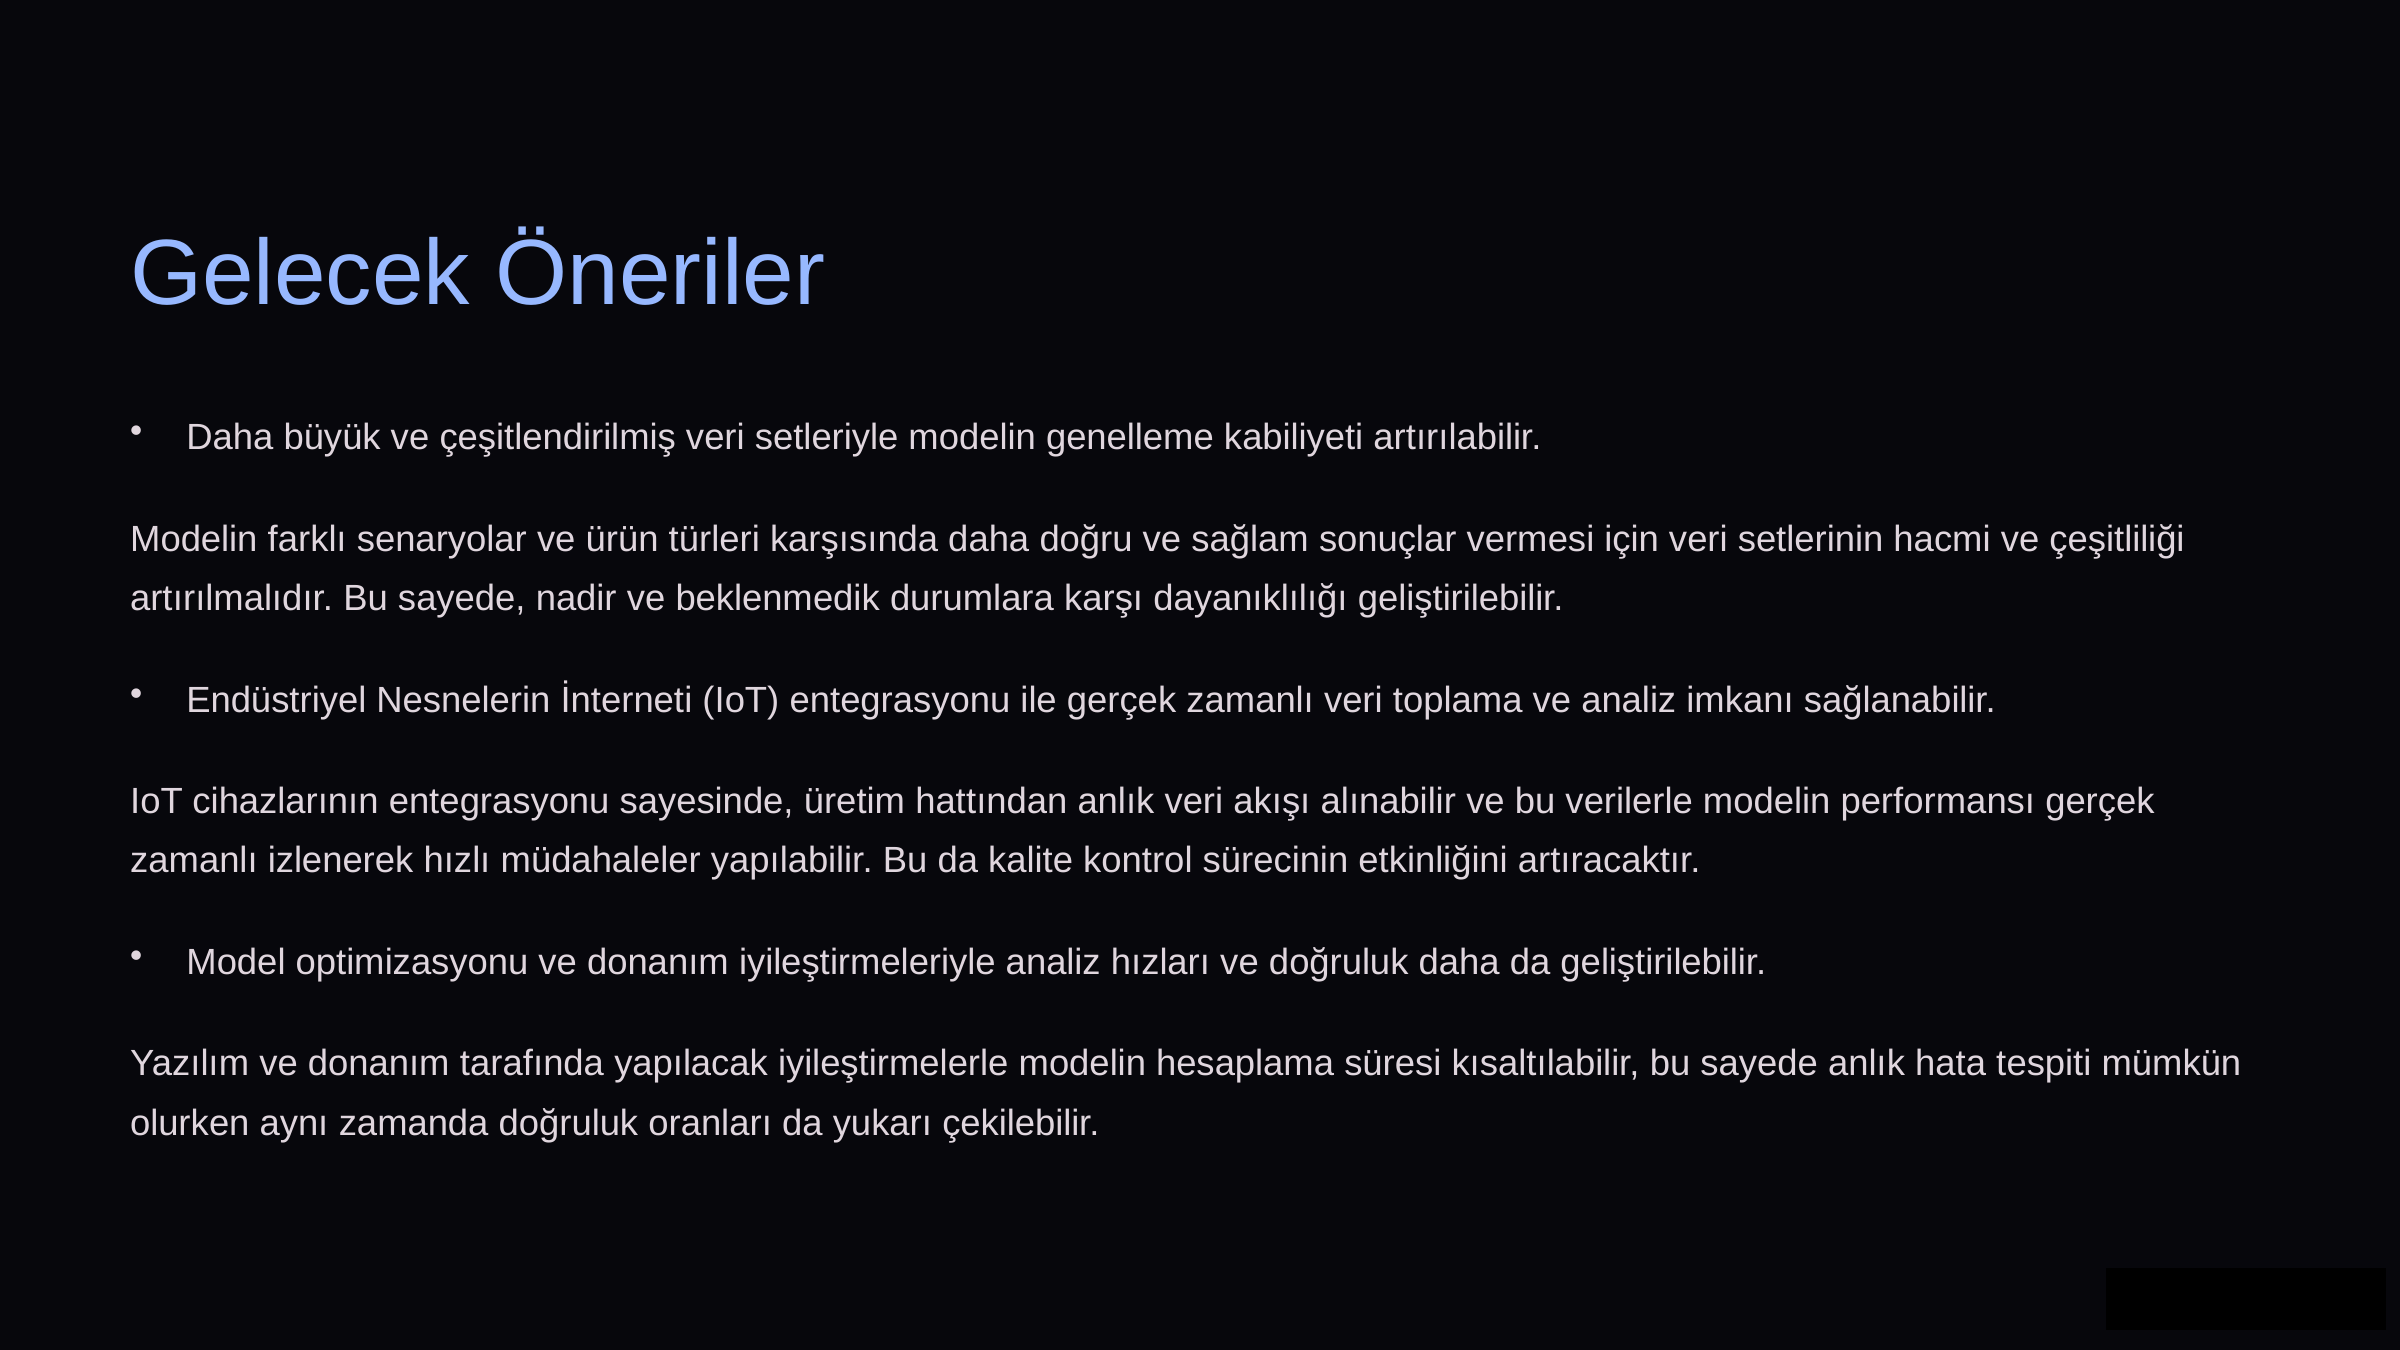

Gelecek Öneriler
Daha büyük ve çeşitlendirilmiş veri setleriyle modelin genelleme kabiliyeti artırılabilir.
Modelin farklı senaryolar ve ürün türleri karşısında daha doğru ve sağlam sonuçlar vermesi için veri setlerinin hacmi ve çeşitliliği artırılmalıdır. Bu sayede, nadir ve beklenmedik durumlara karşı dayanıklılığı geliştirilebilir.
Endüstriyel Nesnelerin İnterneti (IoT) entegrasyonu ile gerçek zamanlı veri toplama ve analiz imkanı sağlanabilir.
IoT cihazlarının entegrasyonu sayesinde, üretim hattından anlık veri akışı alınabilir ve bu verilerle modelin performansı gerçek zamanlı izlenerek hızlı müdahaleler yapılabilir. Bu da kalite kontrol sürecinin etkinliğini artıracaktır.
Model optimizasyonu ve donanım iyileştirmeleriyle analiz hızları ve doğruluk daha da geliştirilebilir.
Yazılım ve donanım tarafında yapılacak iyileştirmelerle modelin hesaplama süresi kısaltılabilir, bu sayede anlık hata tespiti mümkün olurken aynı zamanda doğruluk oranları da yukarı çekilebilir.